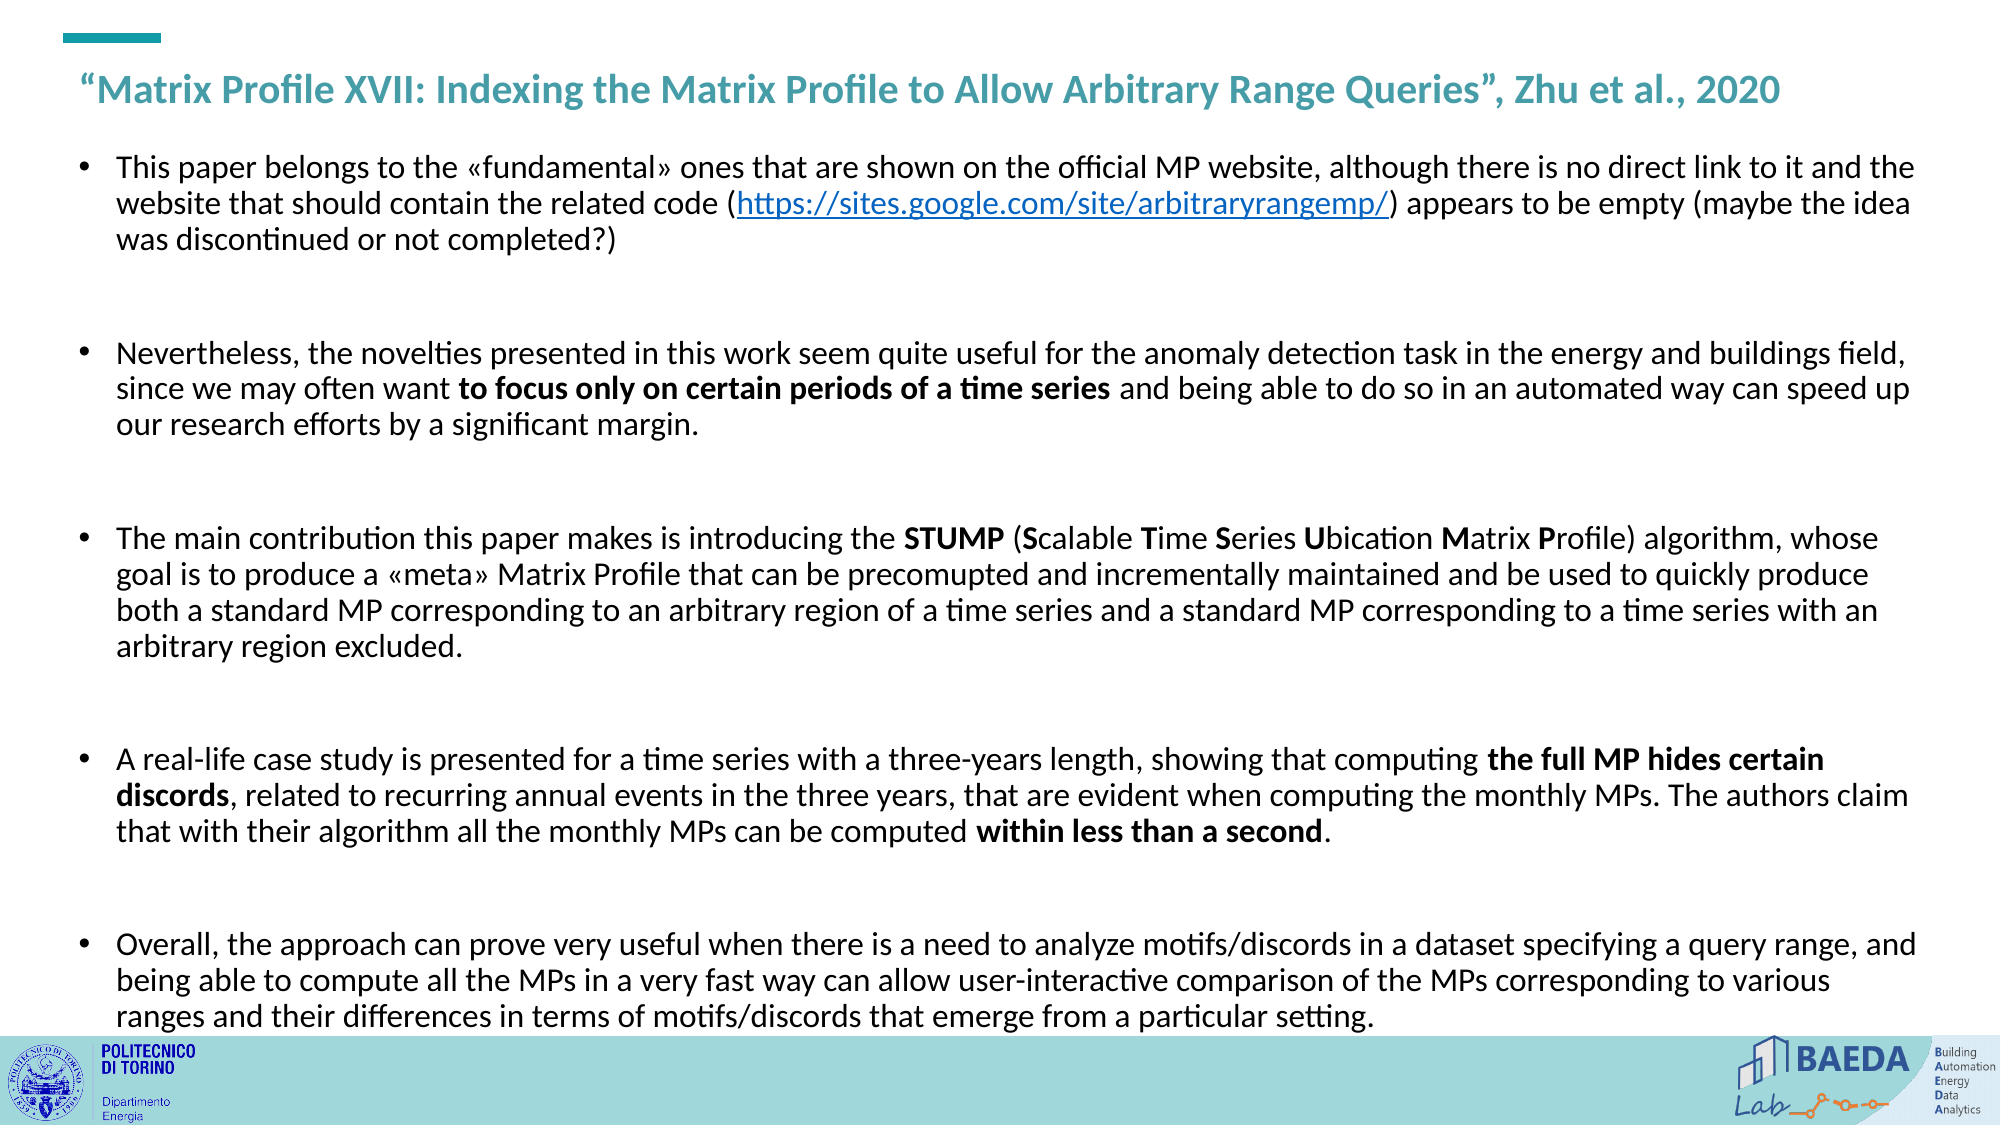

# “Matrix Profile XVII: Indexing the Matrix Profile to Allow Arbitrary Range Queries”, Zhu et al., 2020
This paper belongs to the «fundamental» ones that are shown on the official MP website, although there is no direct link to it and the website that should contain the related code (https://sites.google.com/site/arbitraryrangemp/) appears to be empty (maybe the idea was discontinued or not completed?)

Nevertheless, the novelties presented in this work seem quite useful for the anomaly detection task in the energy and buildings field, since we may often want to focus only on certain periods of a time series and being able to do so in an automated way can speed up our research efforts by a significant margin.

The main contribution this paper makes is introducing the STUMP (Scalable Time Series Ubication Matrix Profile) algorithm, whose goal is to produce a «meta» Matrix Profile that can be precomupted and incrementally maintained and be used to quickly produce both a standard MP corresponding to an arbitrary region of a time series and a standard MP corresponding to a time series with an arbitrary region excluded.

A real-life case study is presented for a time series with a three-years length, showing that computing the full MP hides certain discords, related to recurring annual events in the three years, that are evident when computing the monthly MPs. The authors claim that with their algorithm all the monthly MPs can be computed within less than a second.

Overall, the approach can prove very useful when there is a need to analyze motifs/discords in a dataset specifying a query range, and being able to compute all the MPs in a very fast way can allow user-interactive comparison of the MPs corresponding to various ranges and their differences in terms of motifs/discords that emerge from a particular setting.